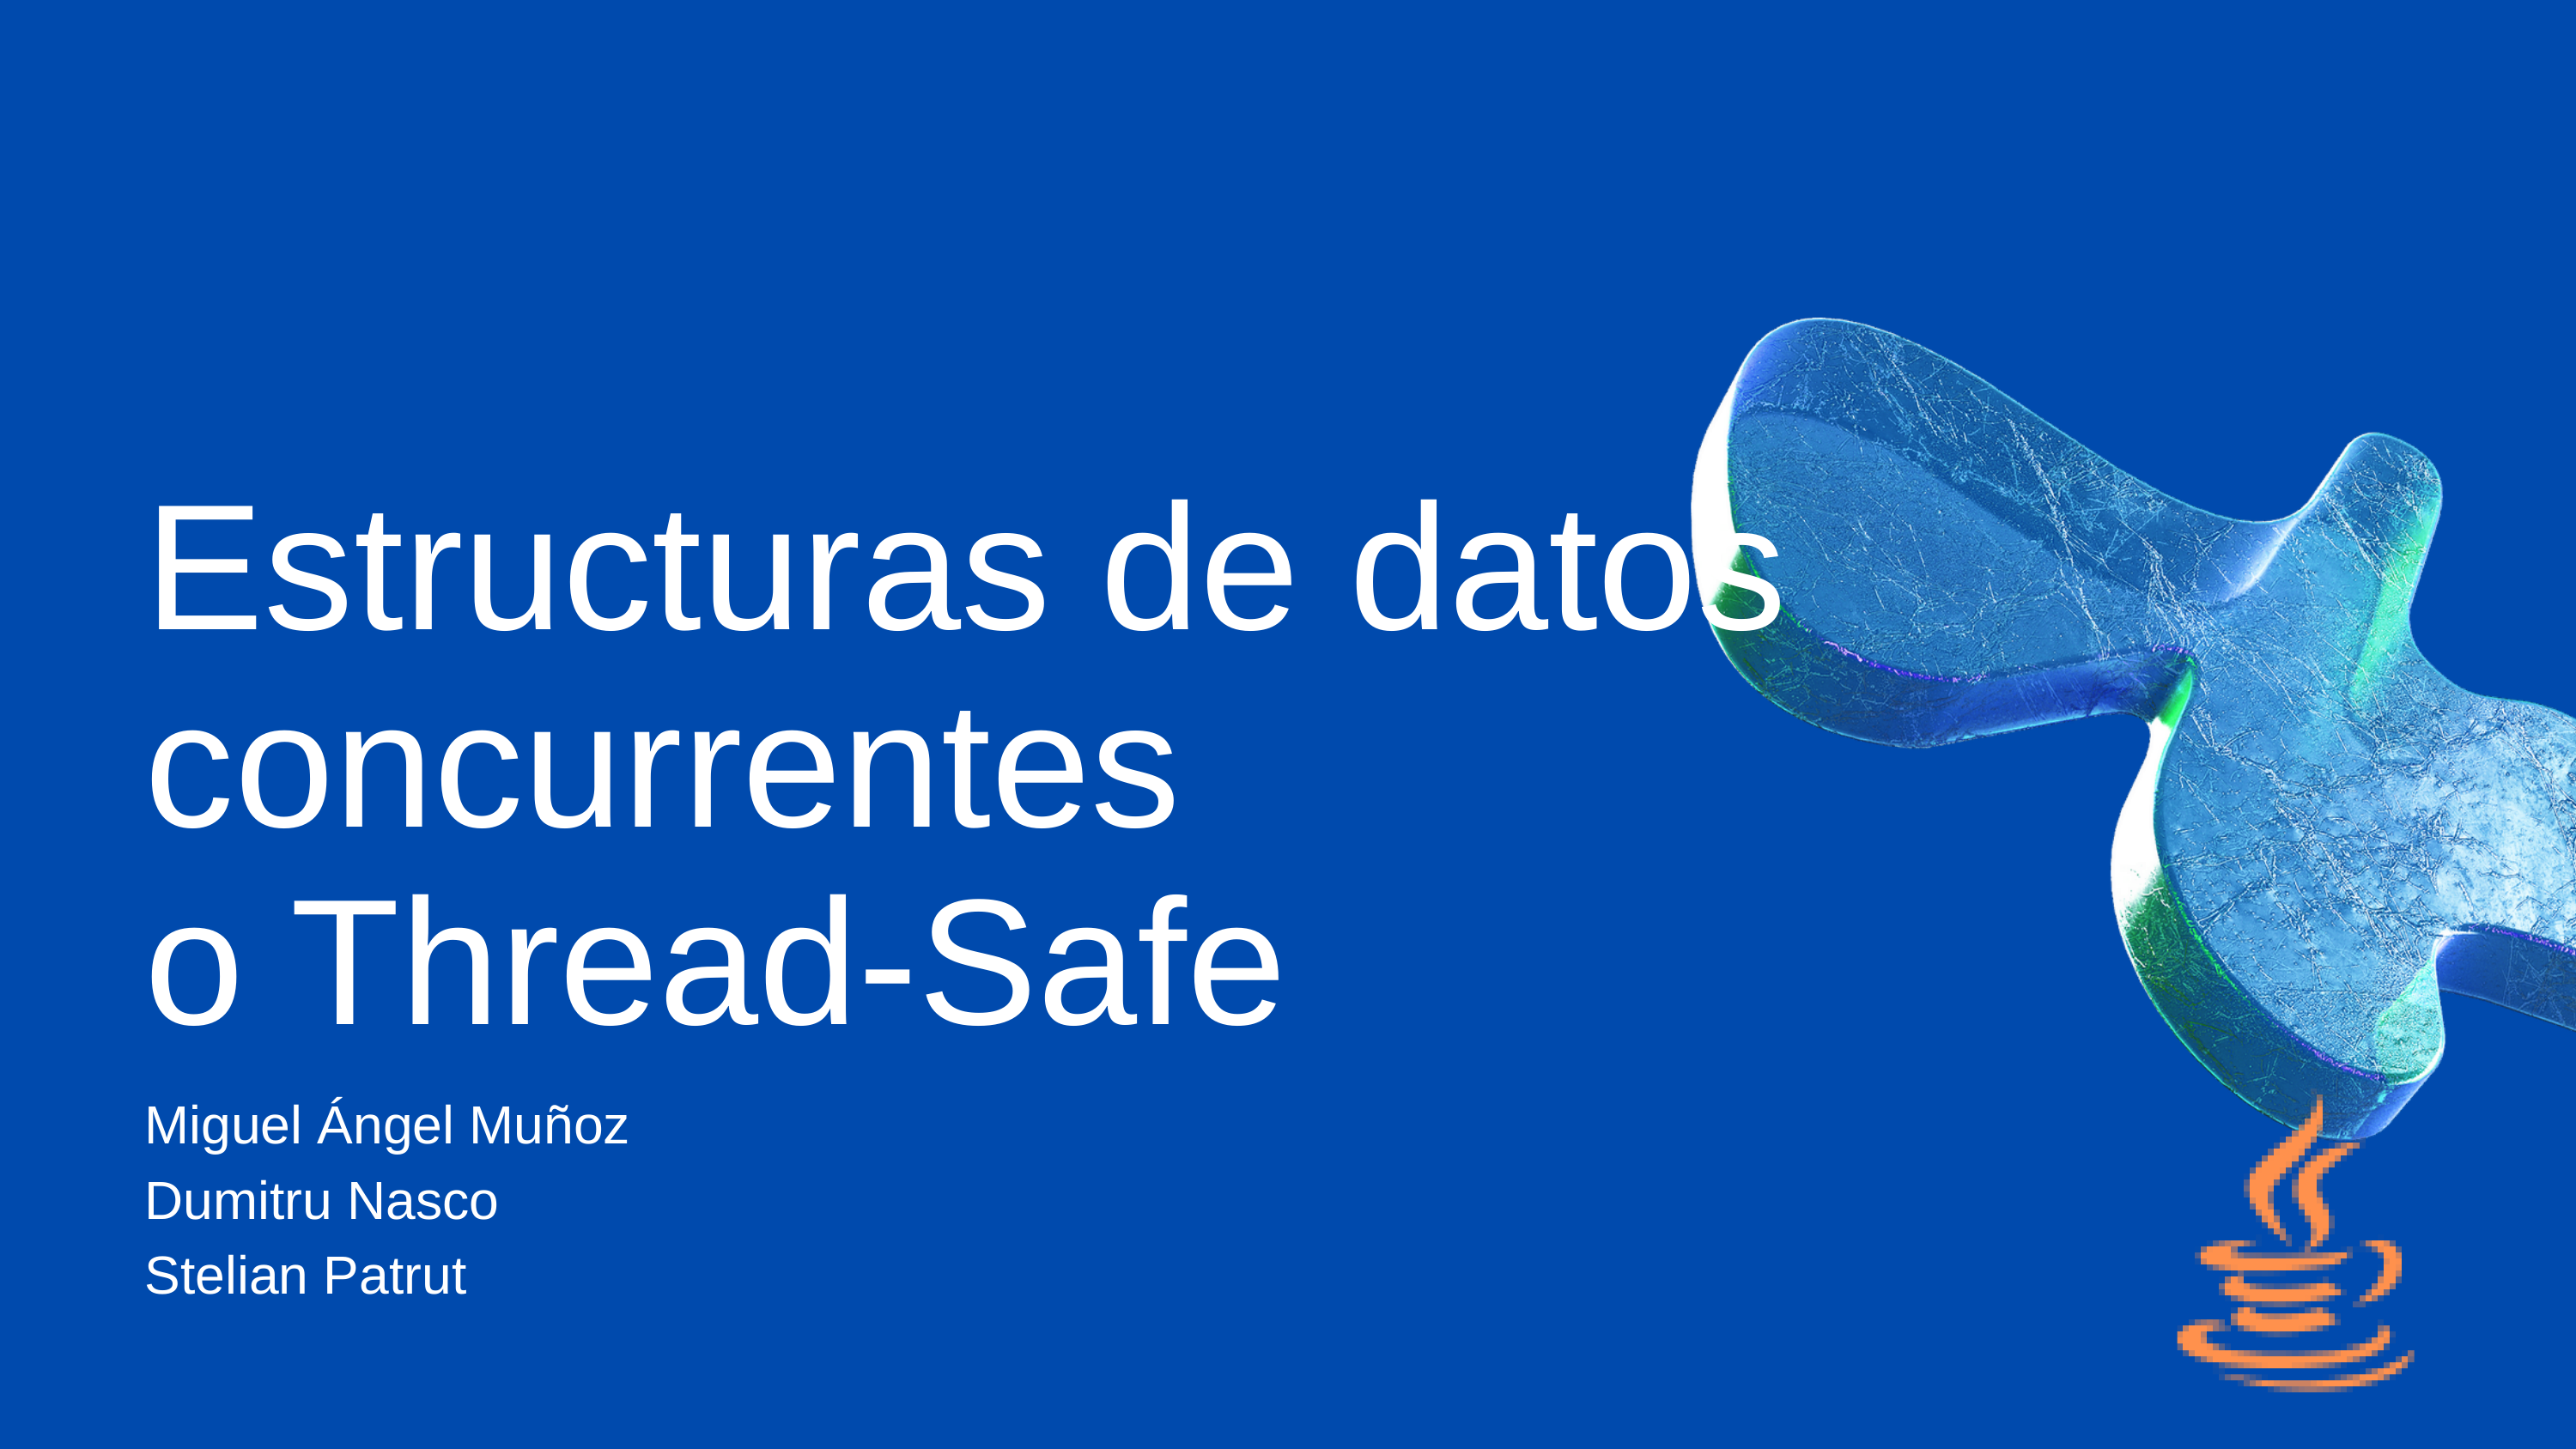

Estructuras de datos concurrentes
o Thread-Safe

Miguel Ángel Muñoz
Dumitru Nasco
Stelian Patru﻿t